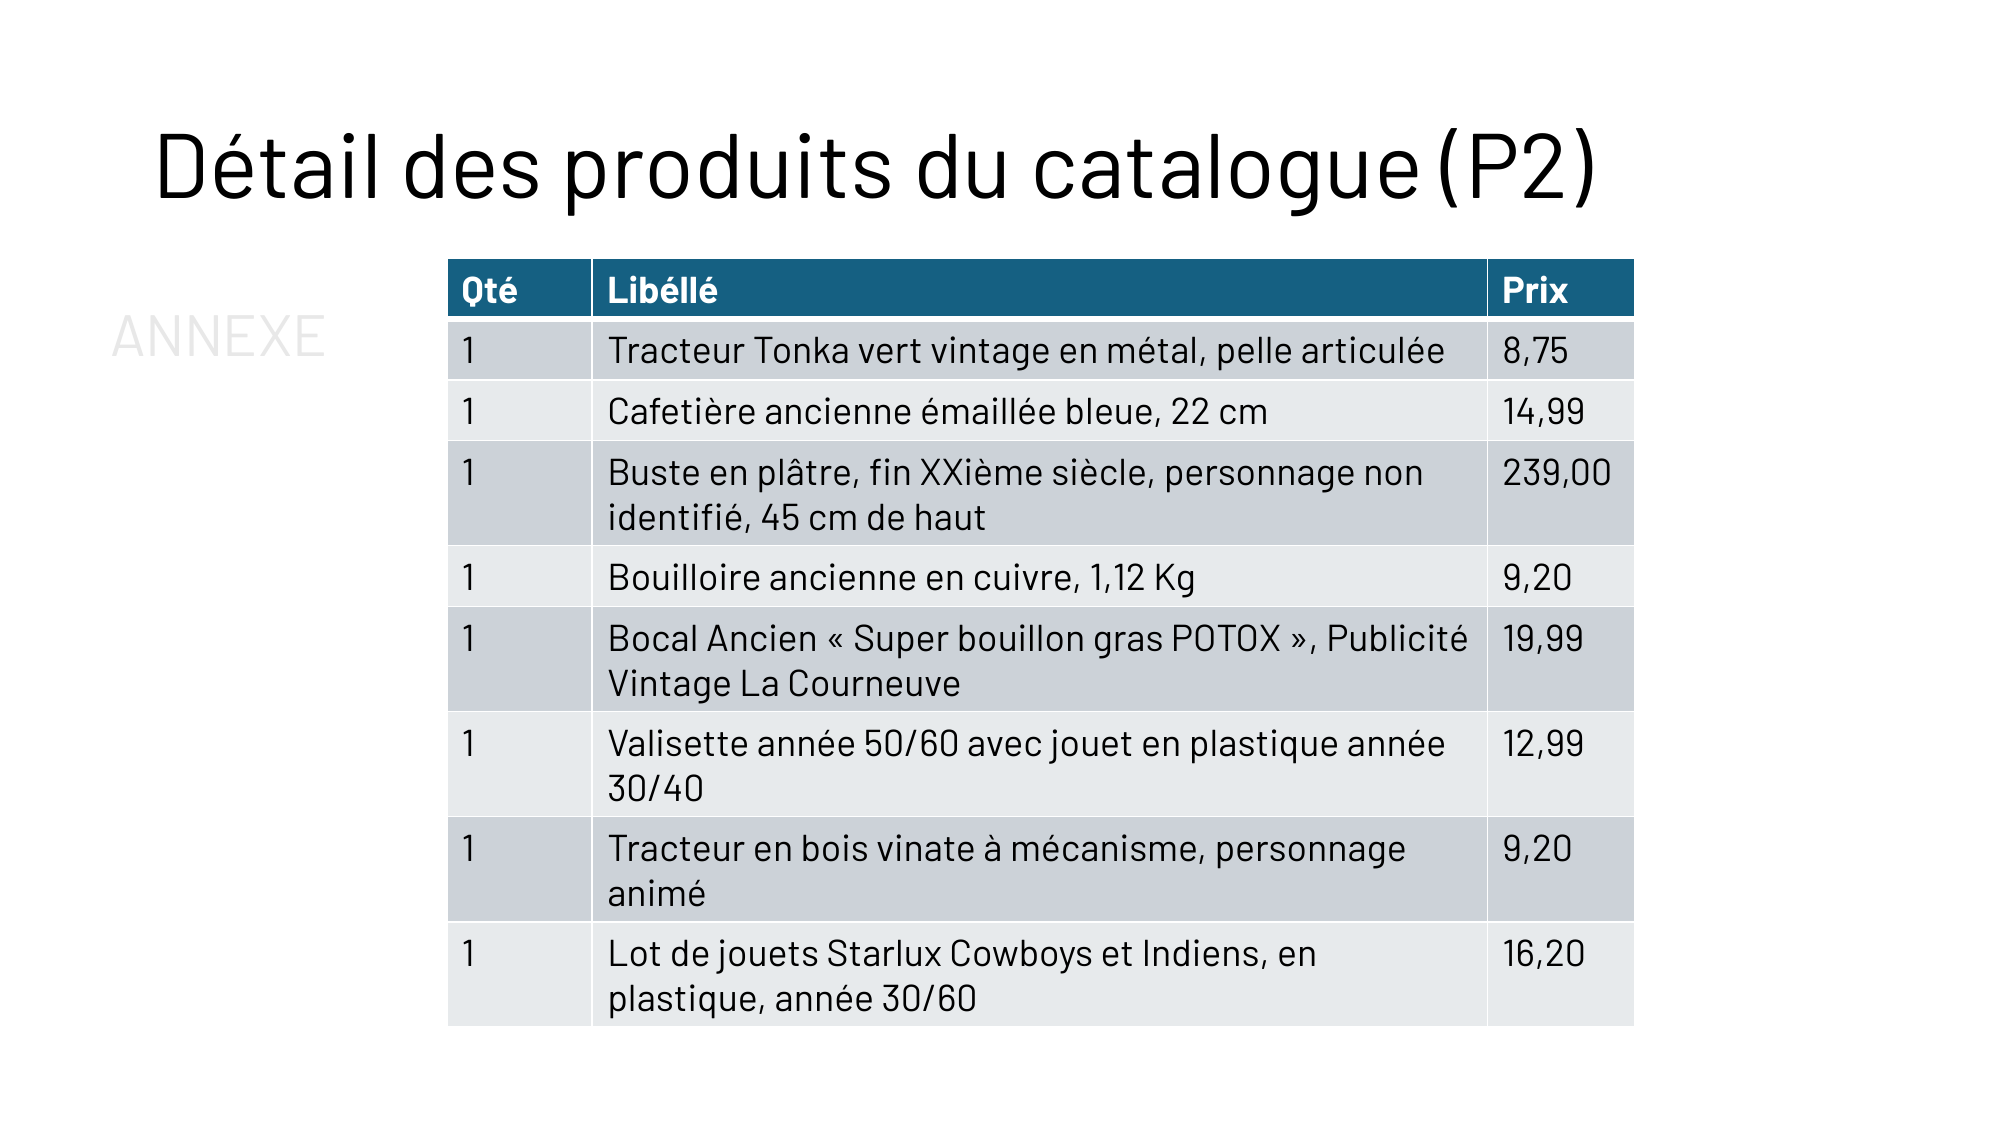

# Détail des produits du catalogue (P2)
| Qté | Libéllé | Prix |
| --- | --- | --- |
| 1 | Tracteur Tonka vert vintage en métal, pelle articulée | 8,75 |
| 1 | Cafetière ancienne émaillée bleue, 22 cm | 14,99 |
| 1 | Buste en plâtre, fin XXième siècle, personnage non identifié, 45 cm de haut | 239,00 |
| 1 | Bouilloire ancienne en cuivre, 1,12 Kg | 9,20 |
| 1 | Bocal Ancien « Super bouillon gras POTOX », Publicité Vintage La Courneuve | 19,99 |
| 1 | Valisette année 50/60 avec jouet en plastique année 30/40 | 12,99 |
| 1 | Tracteur en bois vinate à mécanisme, personnage animé | 9,20 |
| 1 | Lot de jouets Starlux Cowboys et Indiens, en plastique, année 30/60 | 16,20 |
ANNEXE